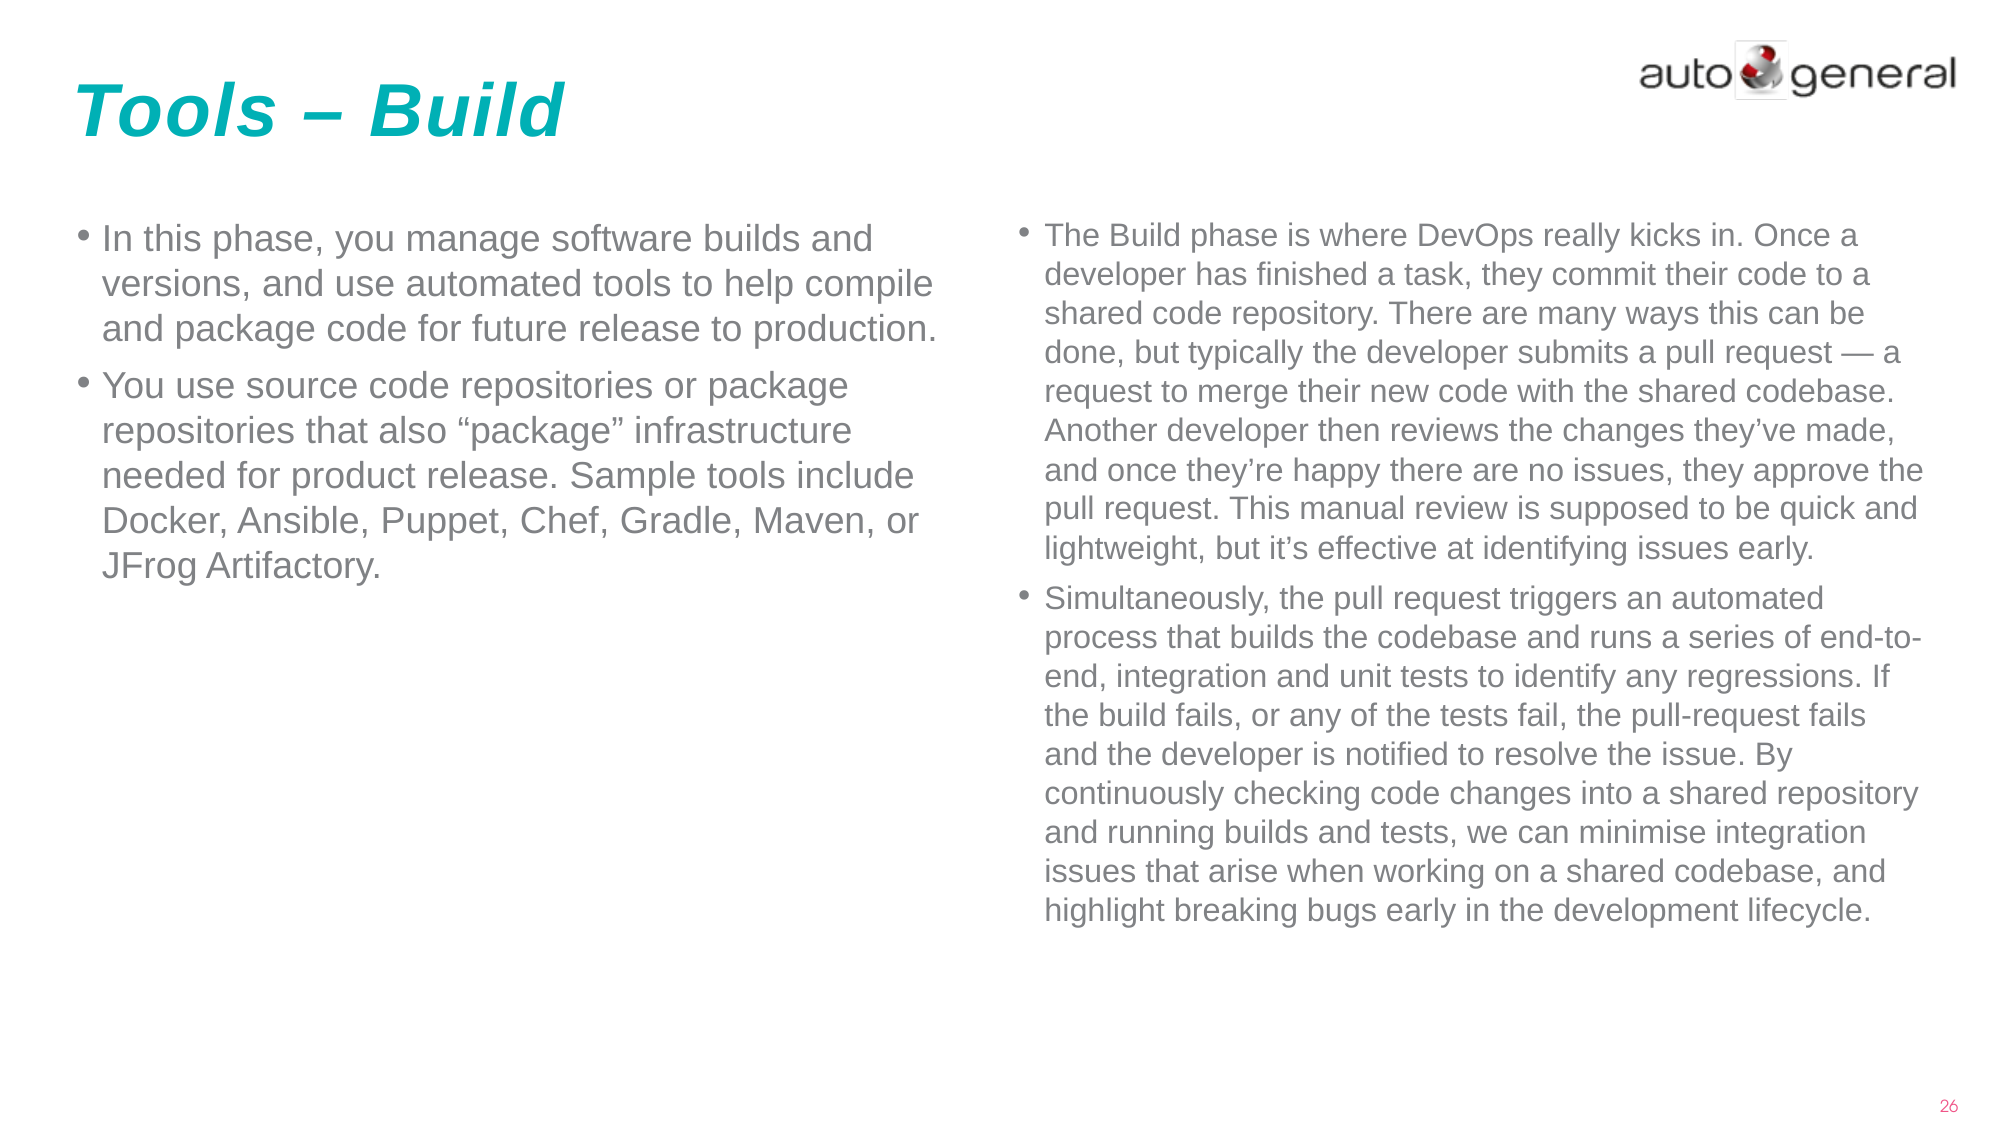

# Tools – Build
In this phase, you manage software builds and versions, and use automated tools to help compile and package code for future release to production.
You use source code repositories or package repositories that also “package” infrastructure needed for product release. Sample tools include Docker, Ansible, Puppet, Chef, Gradle, Maven, or JFrog Artifactory.

The Build phase is where DevOps really kicks in. Once a developer has finished a task, they commit their code to a shared code repository. There are many ways this can be done, but typically the developer submits a pull request — a request to merge their new code with the shared codebase. Another developer then reviews the changes they’ve made, and once they’re happy there are no issues, they approve the pull request. This manual review is supposed to be quick and lightweight, but it’s effective at identifying issues early.
Simultaneously, the pull request triggers an automated process that builds the codebase and runs a series of end-to-end, integration and unit tests to identify any regressions. If the build fails, or any of the tests fail, the pull-request fails and the developer is notified to resolve the issue. By continuously checking code changes into a shared repository and running builds and tests, we can minimise integration issues that arise when working on a shared codebase, and highlight breaking bugs early in the development lifecycle.